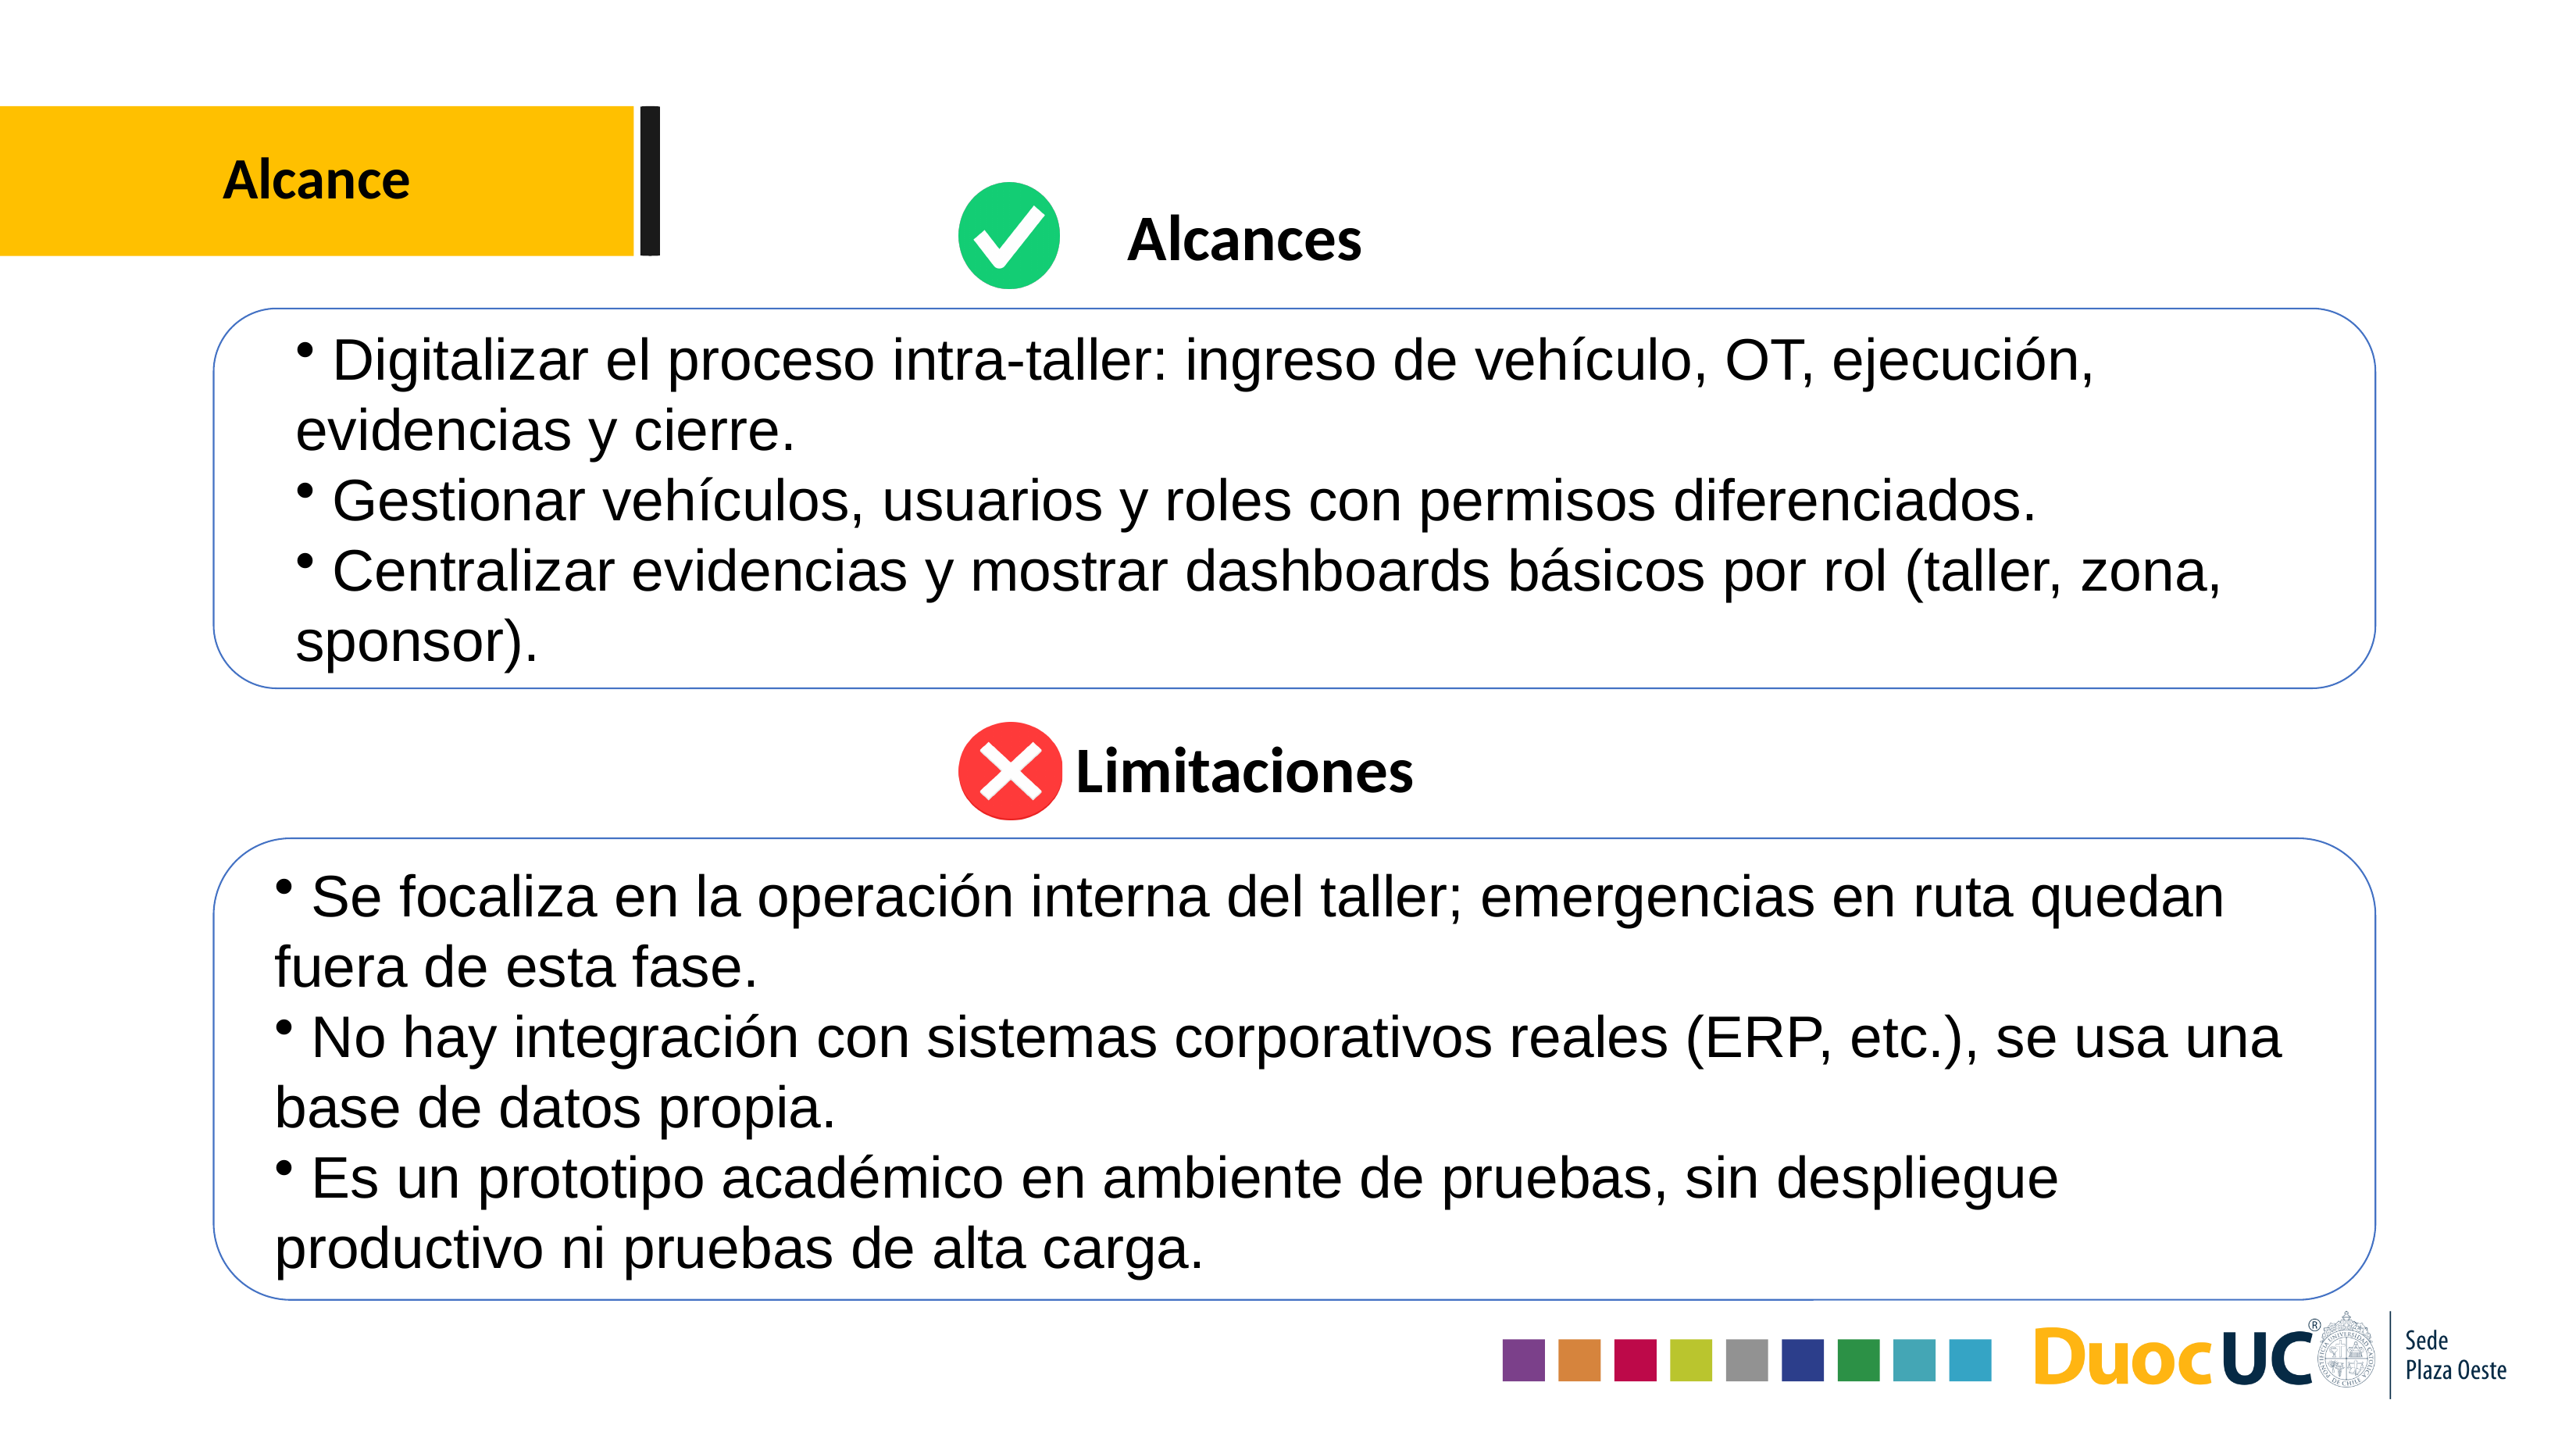

Alcance

Alcances

 Digitalizar el proceso intra-taller: ingreso de vehículo, OT, ejecución, evidencias y cierre.
 Gestionar vehículos, usuarios y roles con permisos diferenciados.
 Centralizar evidencias y mostrar dashboards básicos por rol (taller, zona, sponsor).
Limitaciones

 Se focaliza en la operación interna del taller; emergencias en ruta quedan fuera de esta fase.
 No hay integración con sistemas corporativos reales (ERP, etc.), se usa una base de datos propia.
 Es un prototipo académico en ambiente de pruebas, sin despliegue productivo ni pruebas de alta carga.